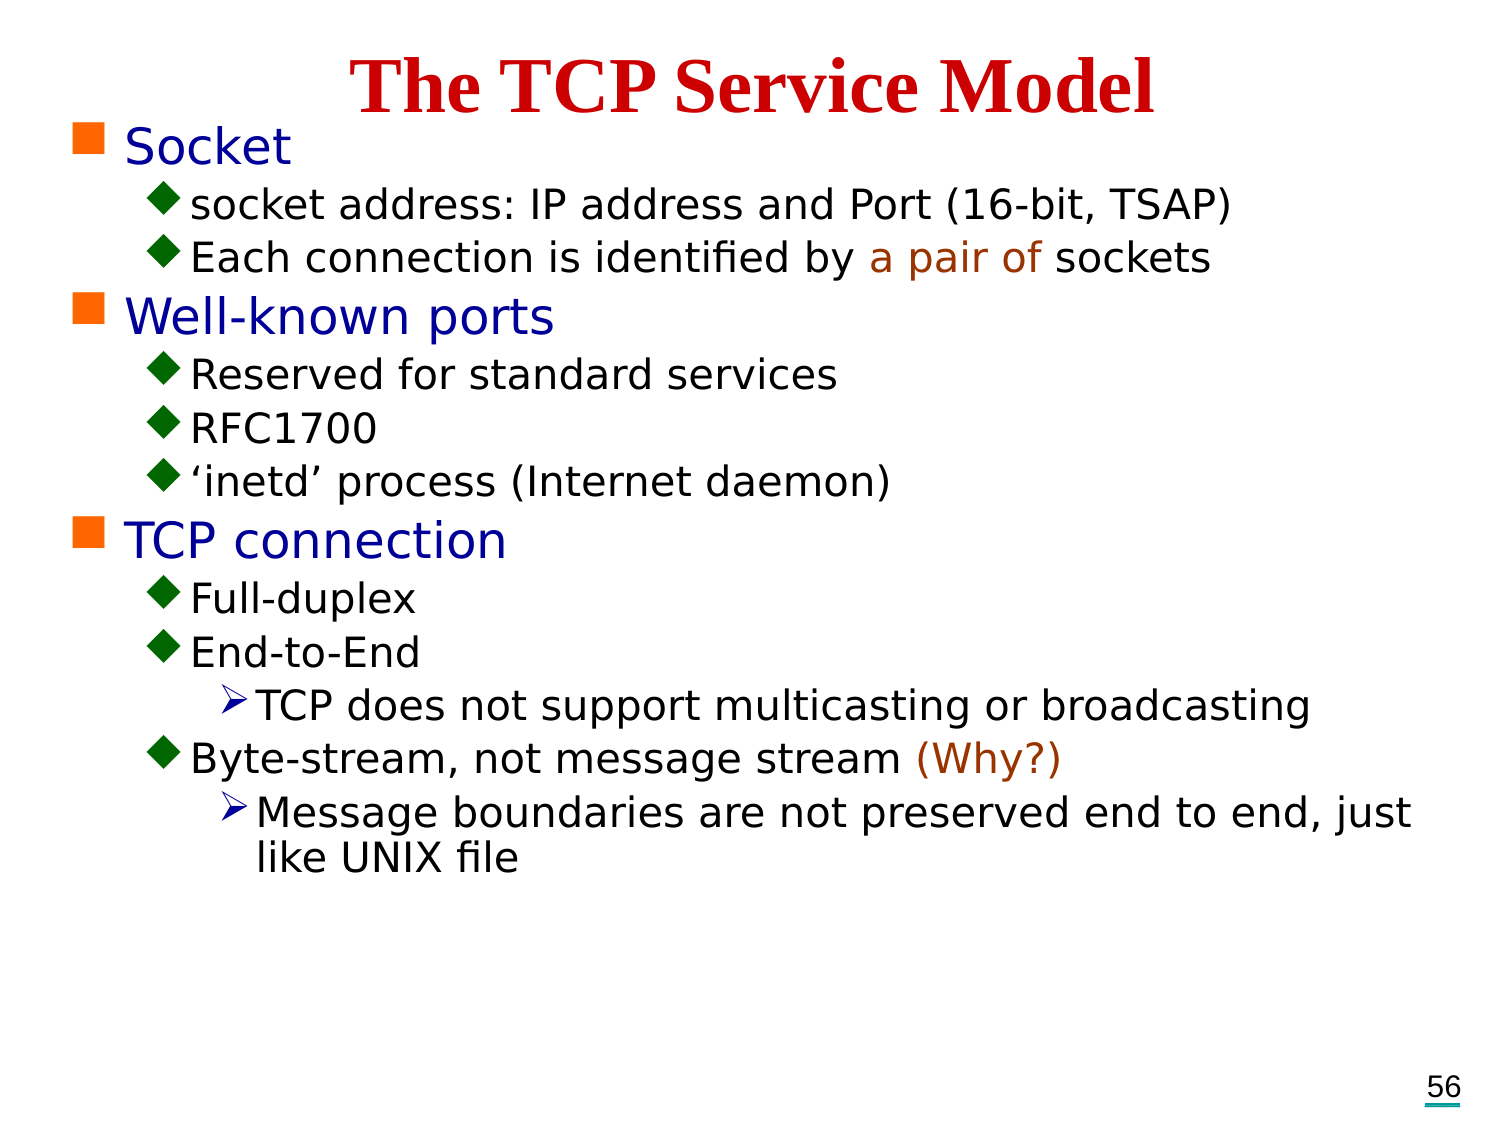

# The TCP Service Model
Socket
socket address: IP address and Port (16-bit, TSAP)
Each connection is identified by a pair of sockets
Well-known ports
Reserved for standard services
RFC1700
‘inetd’ process (Internet daemon)
TCP connection
Full-duplex
End-to-End
TCP does not support multicasting or broadcasting
Byte-stream, not message stream (Why?)
Message boundaries are not preserved end to end, just like UNIX file